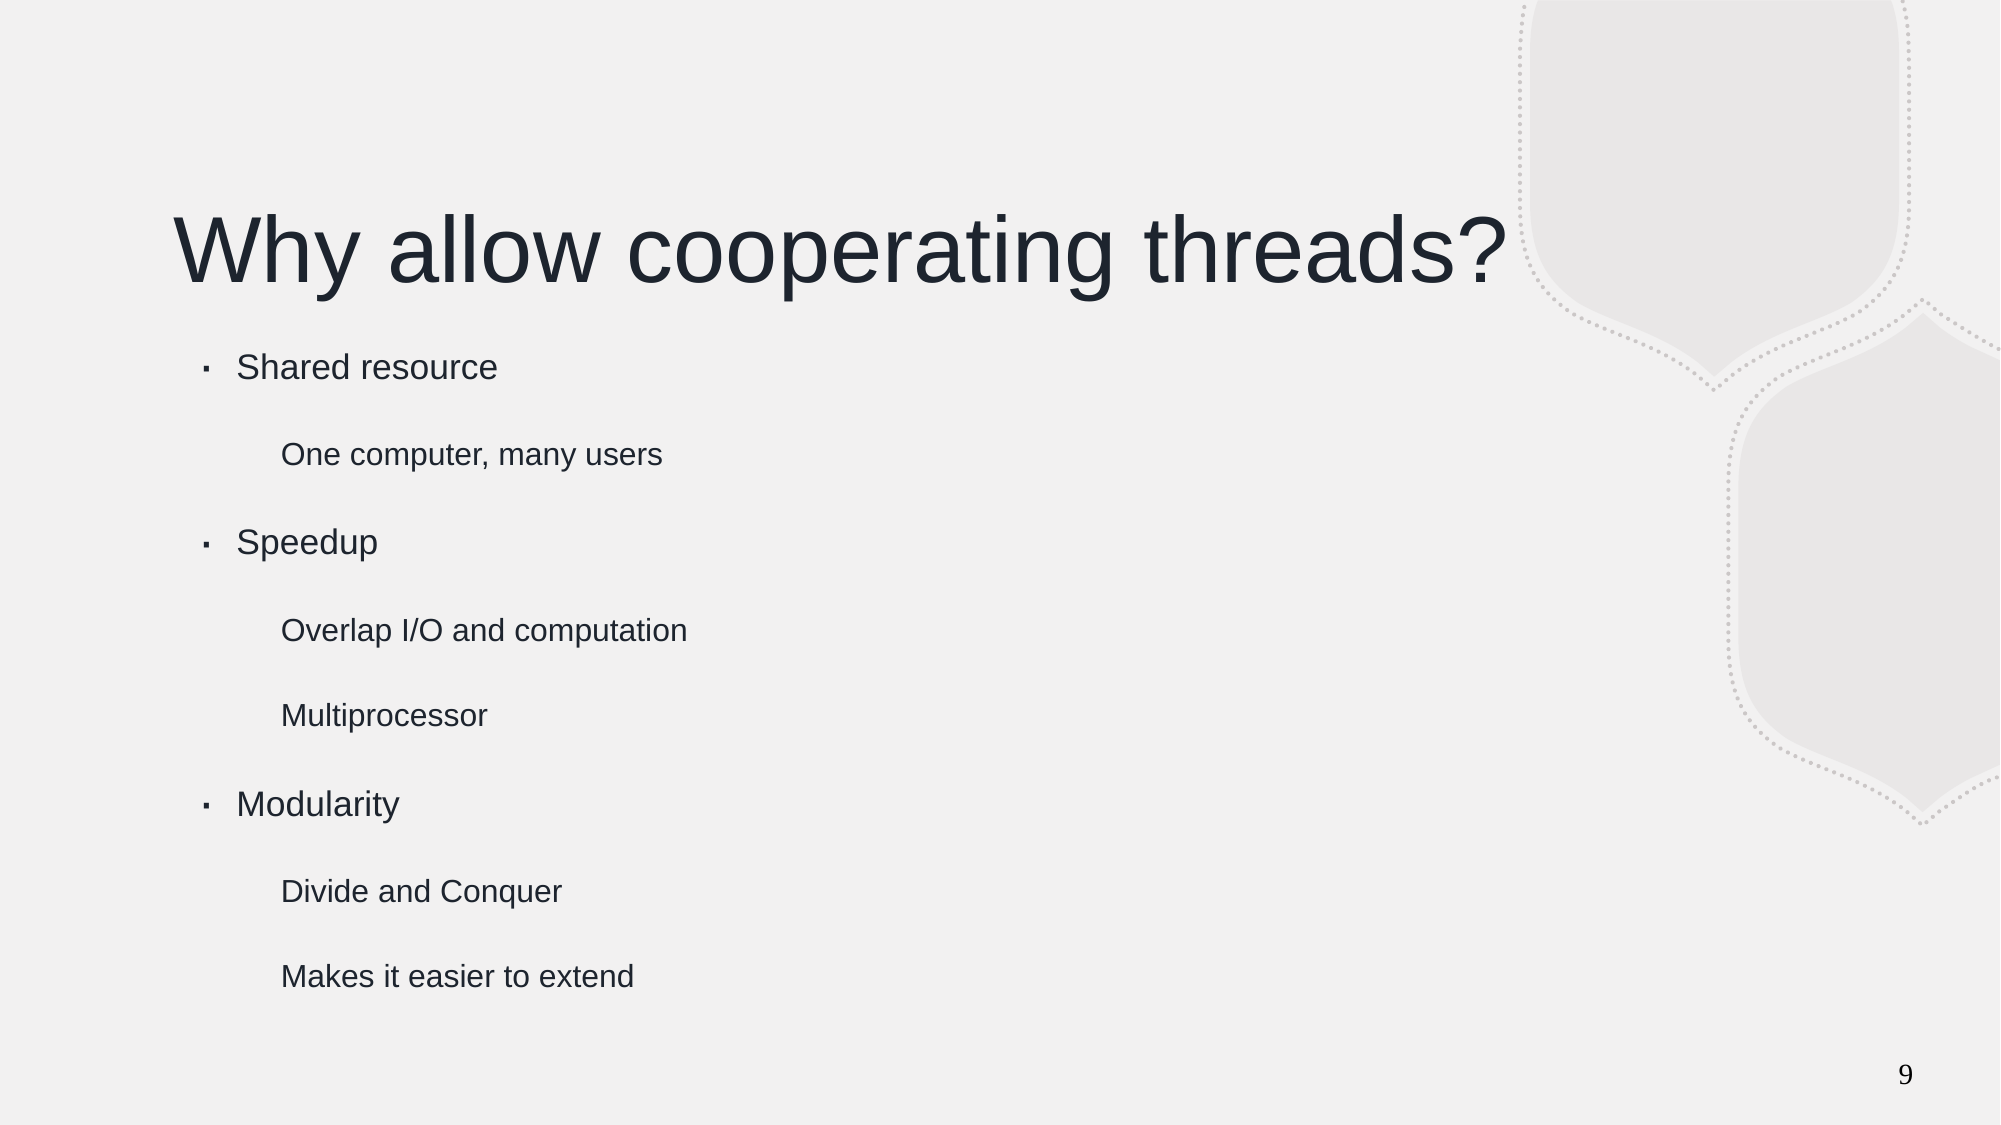

# Why allow cooperating threads?
Shared resource
One computer, many users
Speedup
Overlap I/O and computation
Multiprocessor
Modularity
Divide and Conquer
Makes it easier to extend
9